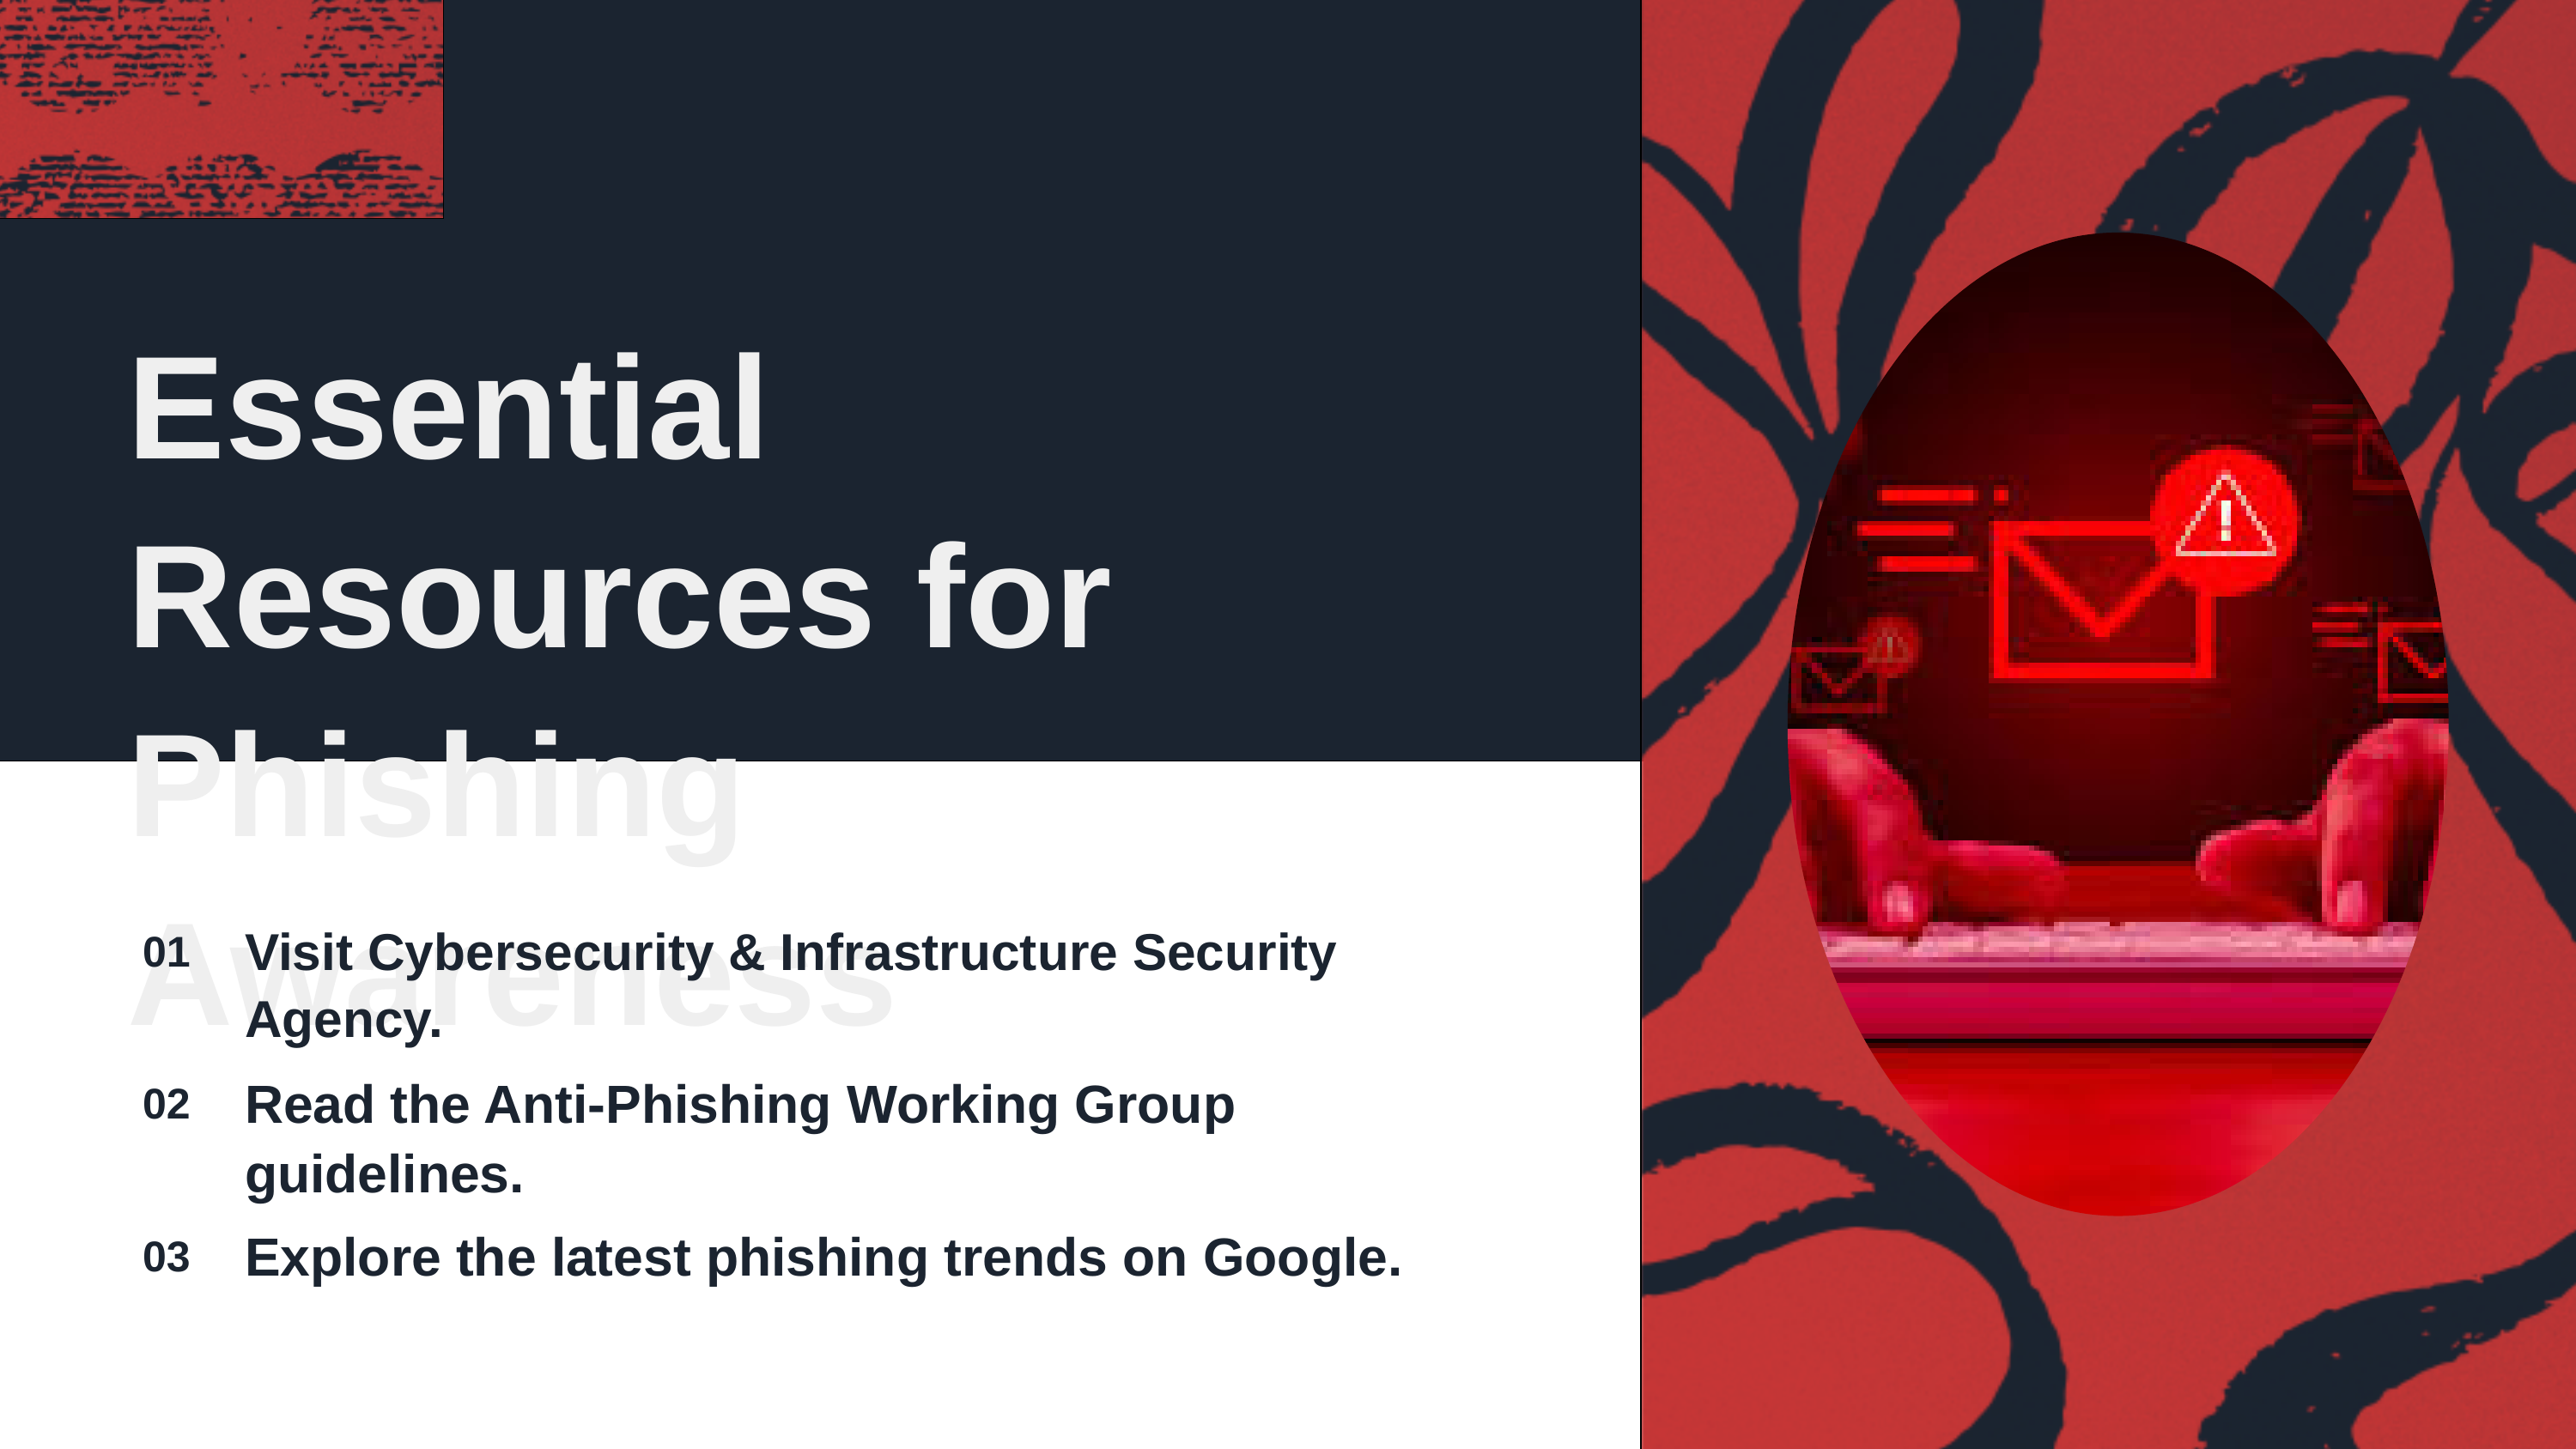

Essential Resources for Phishing Awareness

Visit Cybersecurity & Infrastructure Security Agency.
01
Read the Anti-Phishing Working Group guidelines.
02
Explore the latest phishing trends on Google.
03